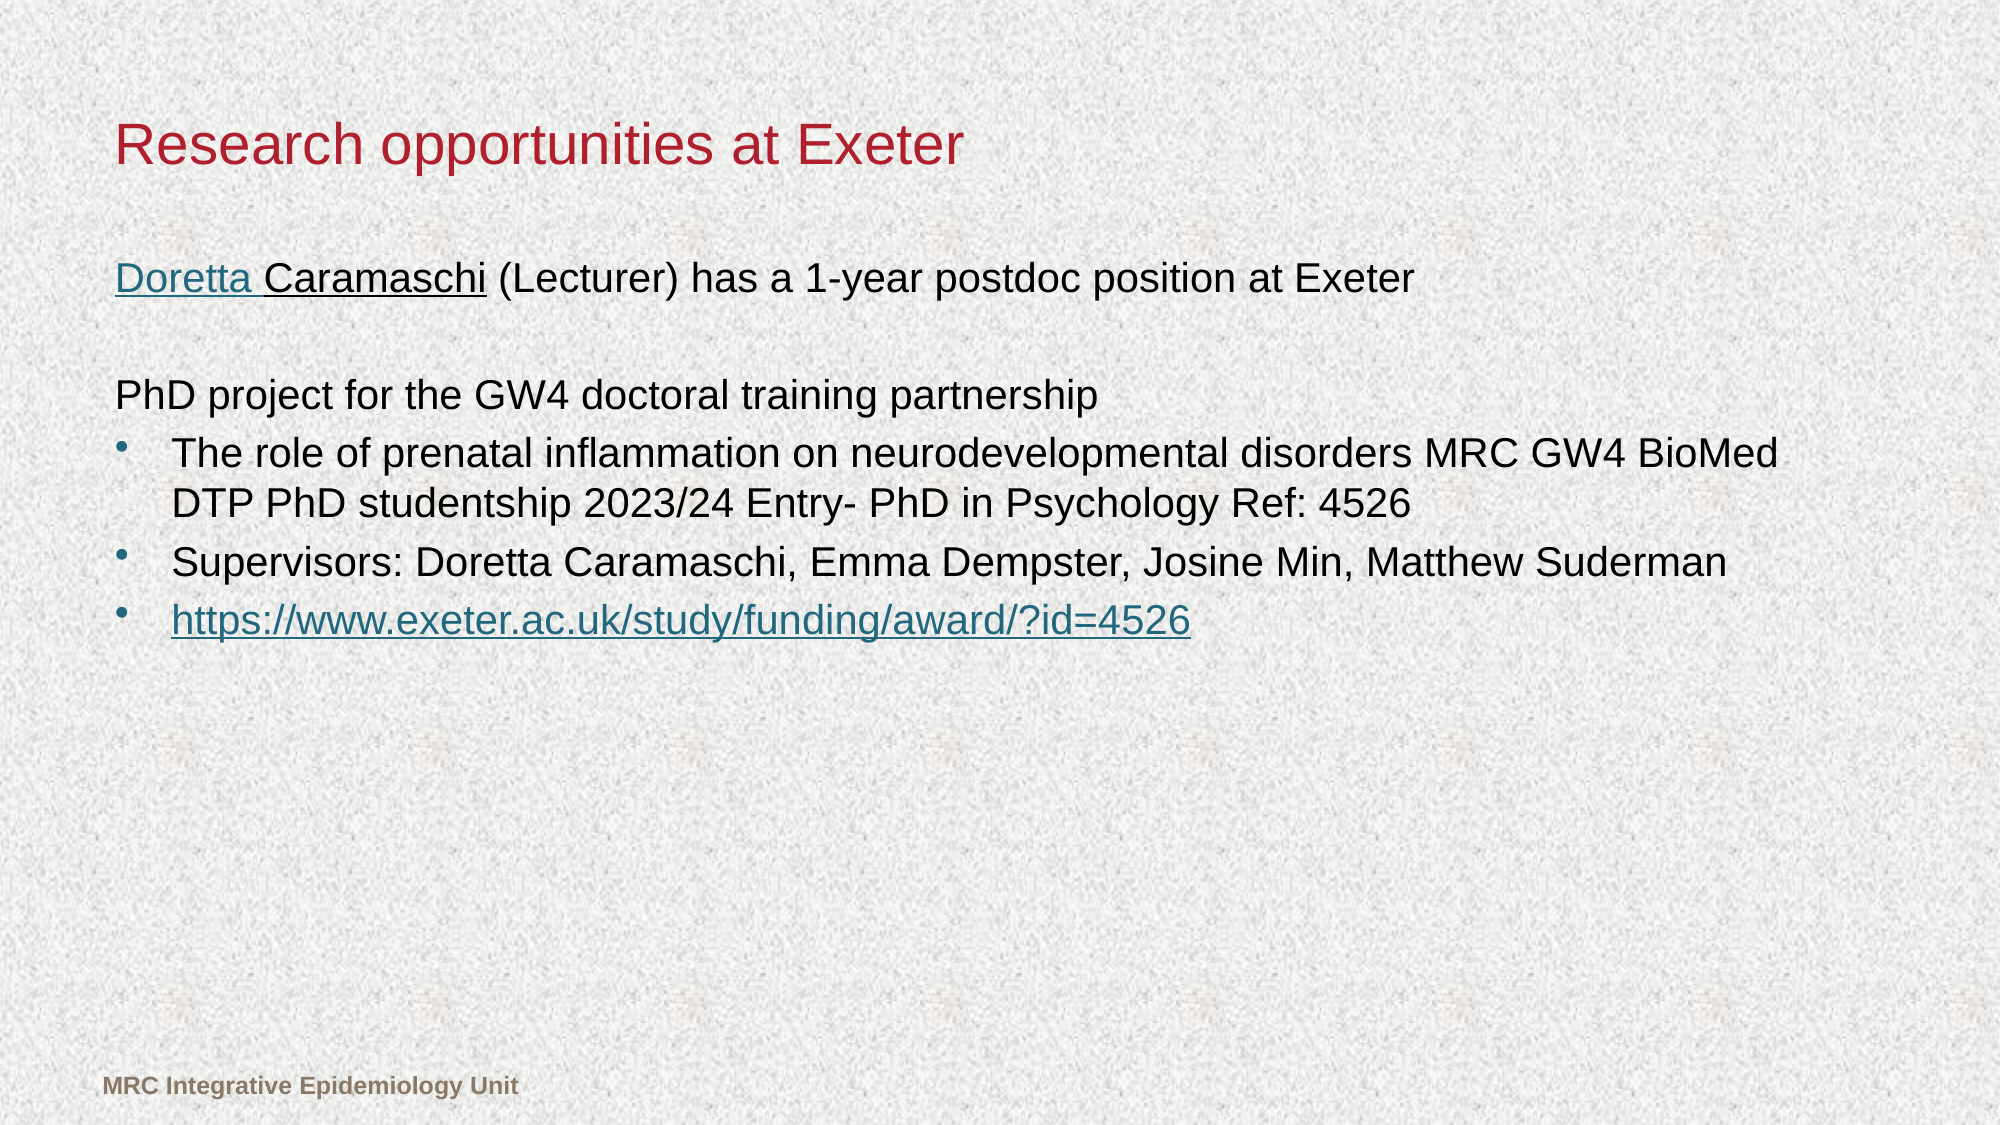

# Research opportunities at Exeter
Doretta Caramaschi (Lecturer) has a 1-year postdoc position at Exeter

PhD project for the GW4 doctoral training partnership
The role of prenatal inflammation on neurodevelopmental disorders MRC GW4 BioMed DTP PhD studentship 2023/24 Entry- PhD in Psychology Ref: 4526
Supervisors: Doretta Caramaschi, Emma Dempster, Josine Min, Matthew Suderman
https://www.exeter.ac.uk/study/funding/award/?id=4526